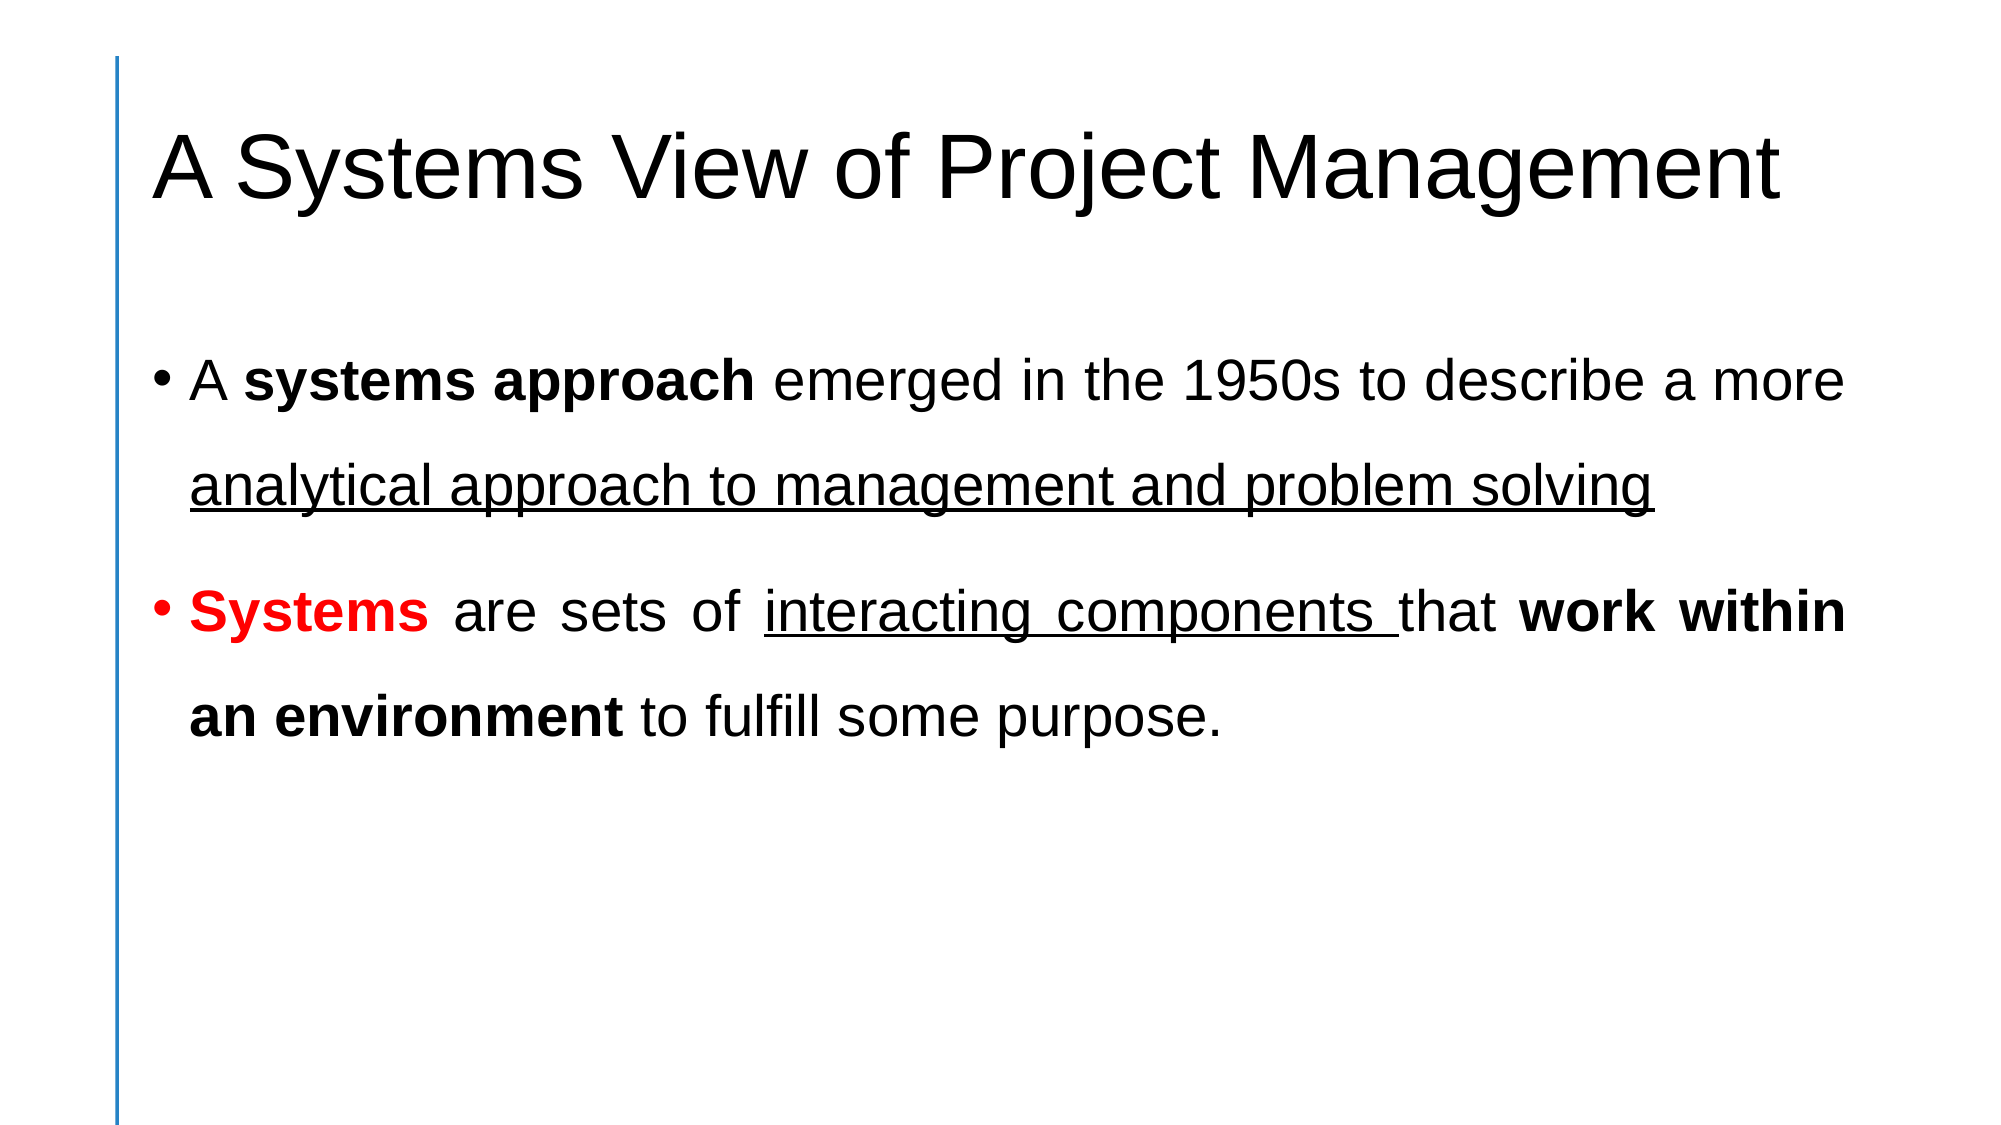

# A Systems View of Project Management
A systems approach emerged in the 1950s to describe a more analytical approach to management and problem solving
Systems are sets of interacting components that work within an environment to fulfill some purpose.